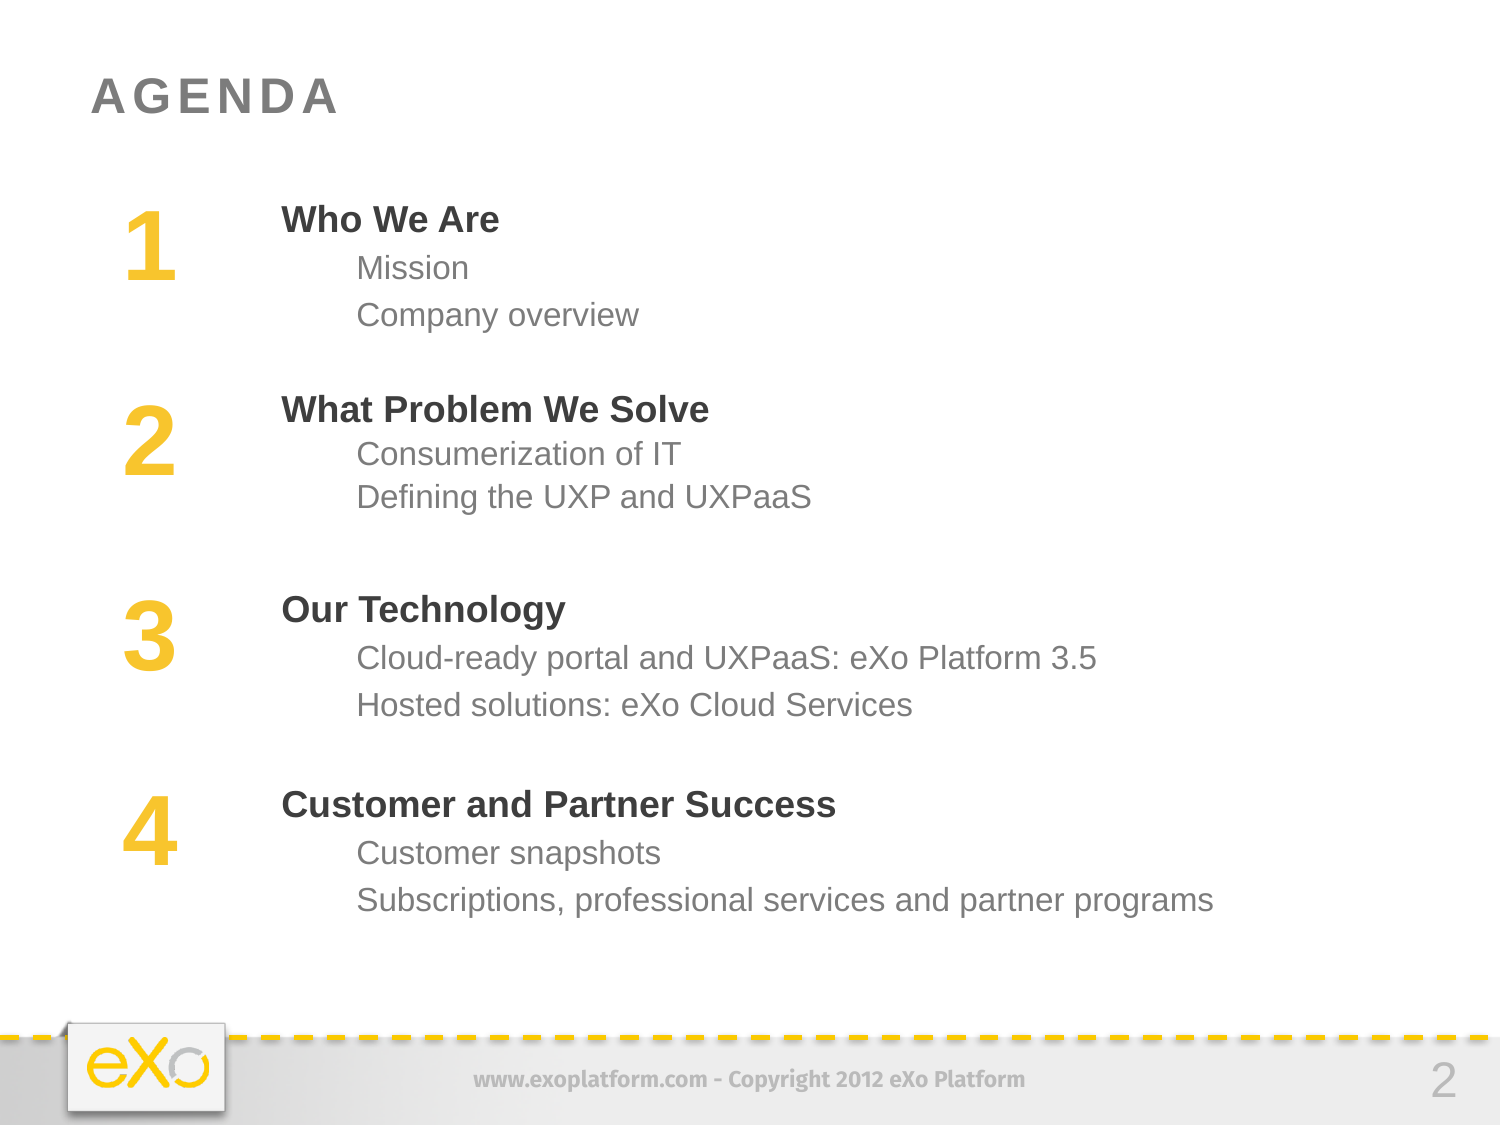

# Agenda
Who We Are
Mission
Company overview
What Problem We Solve
Consumerization of IT
Defining the UXP and UXPaaS
Our Technology
Cloud-ready portal and UXPaaS: eXo Platform 3.5
Hosted solutions: eXo Cloud Services
Customer and Partner Success
Customer snapshots
Subscriptions, professional services and partner programs